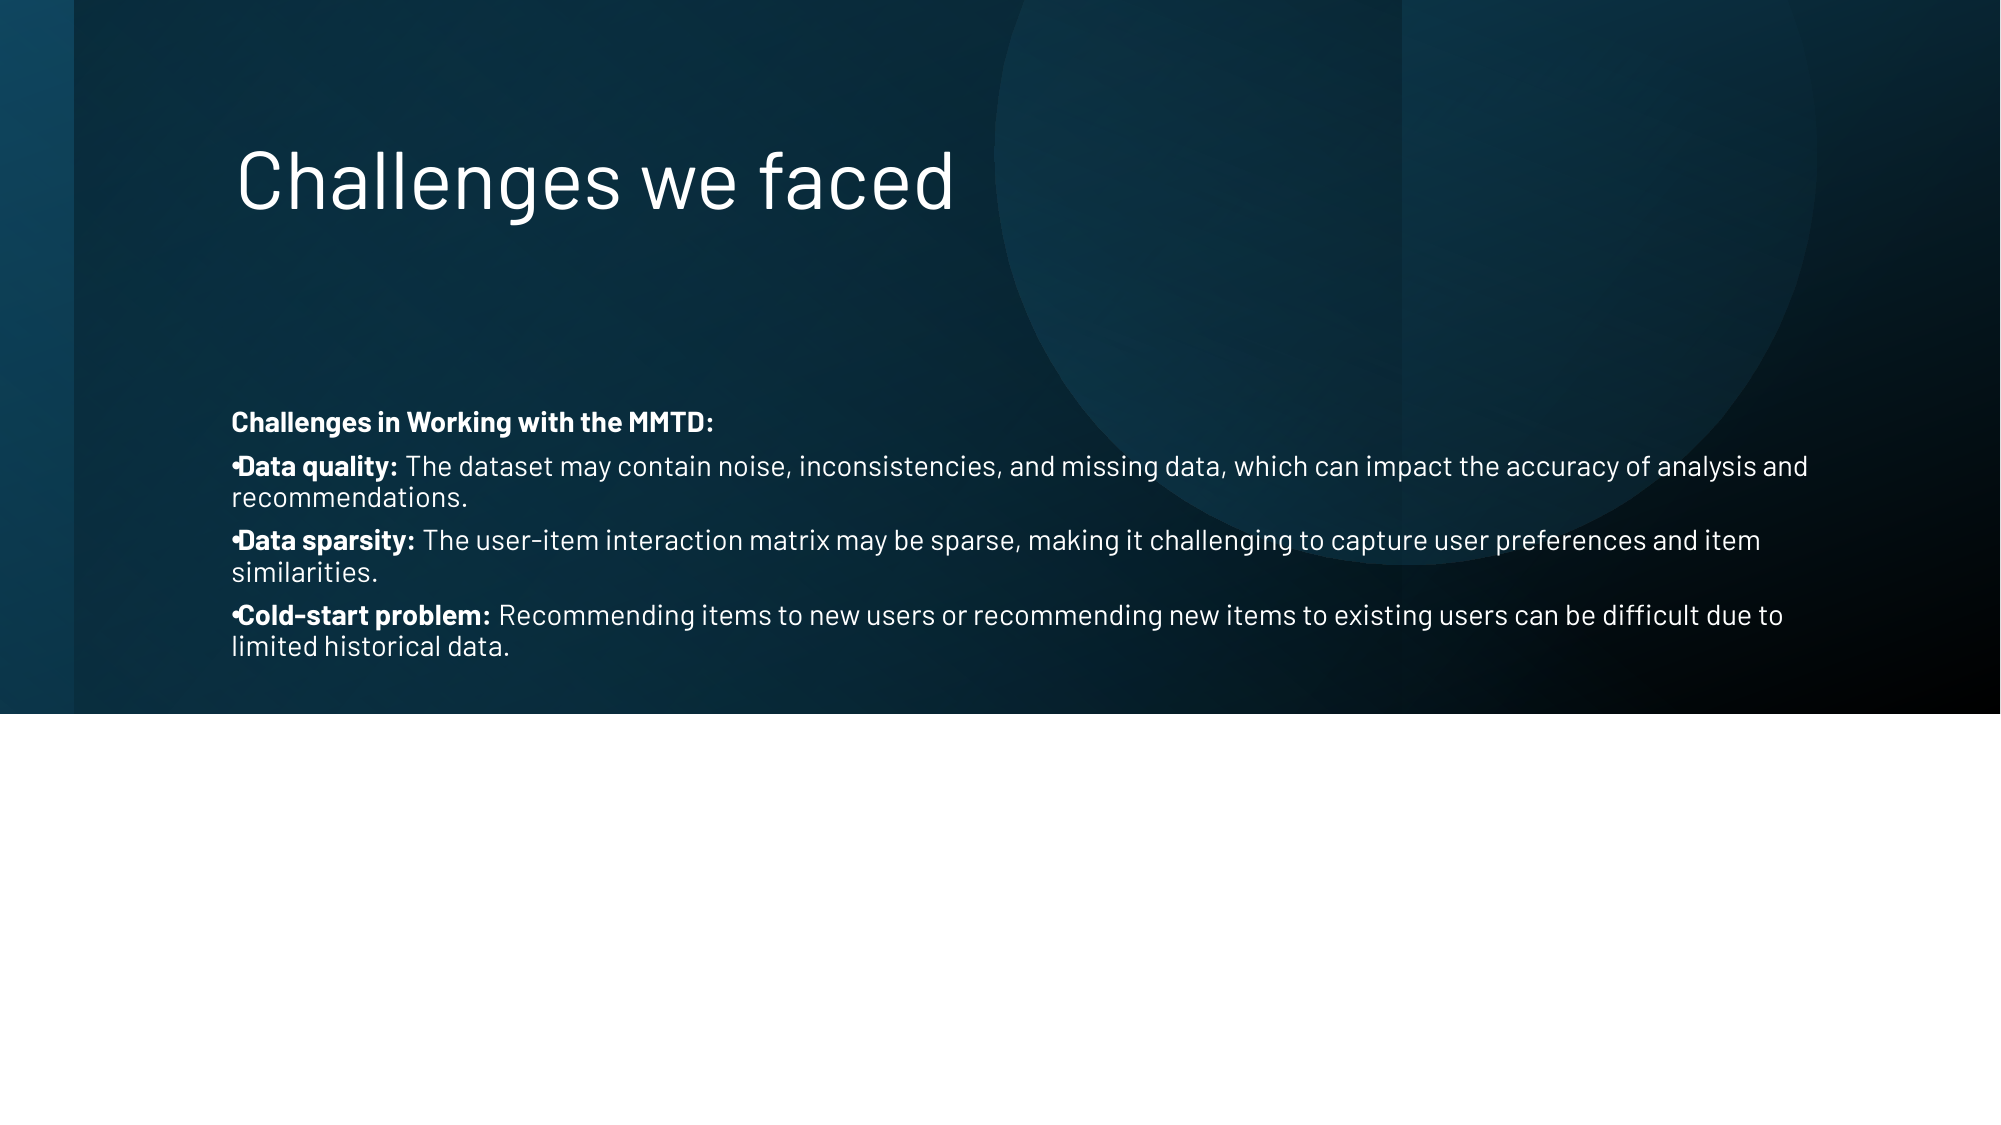

# Challenges we faced
Challenges in Working with the MMTD:
Data quality: The dataset may contain noise, inconsistencies, and missing data, which can impact the accuracy of analysis and recommendations.
Data sparsity: The user-item interaction matrix may be sparse, making it challenging to capture user preferences and item similarities.
Cold-start problem: Recommending items to new users or recommending new items to existing users can be difficult due to limited historical data.